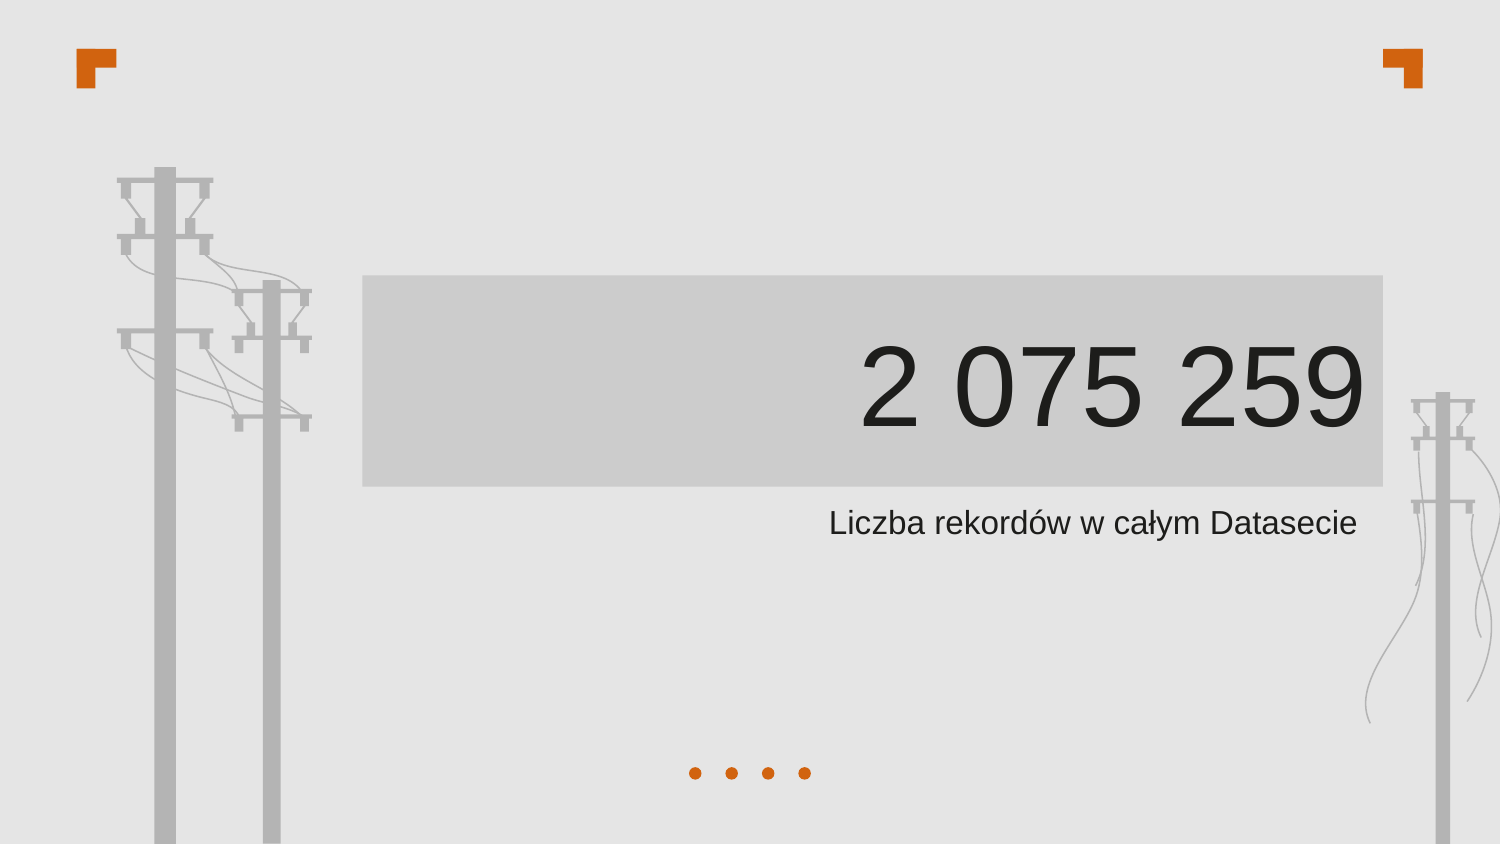

# 2 075 259
Liczba rekordów w całym Datasecie